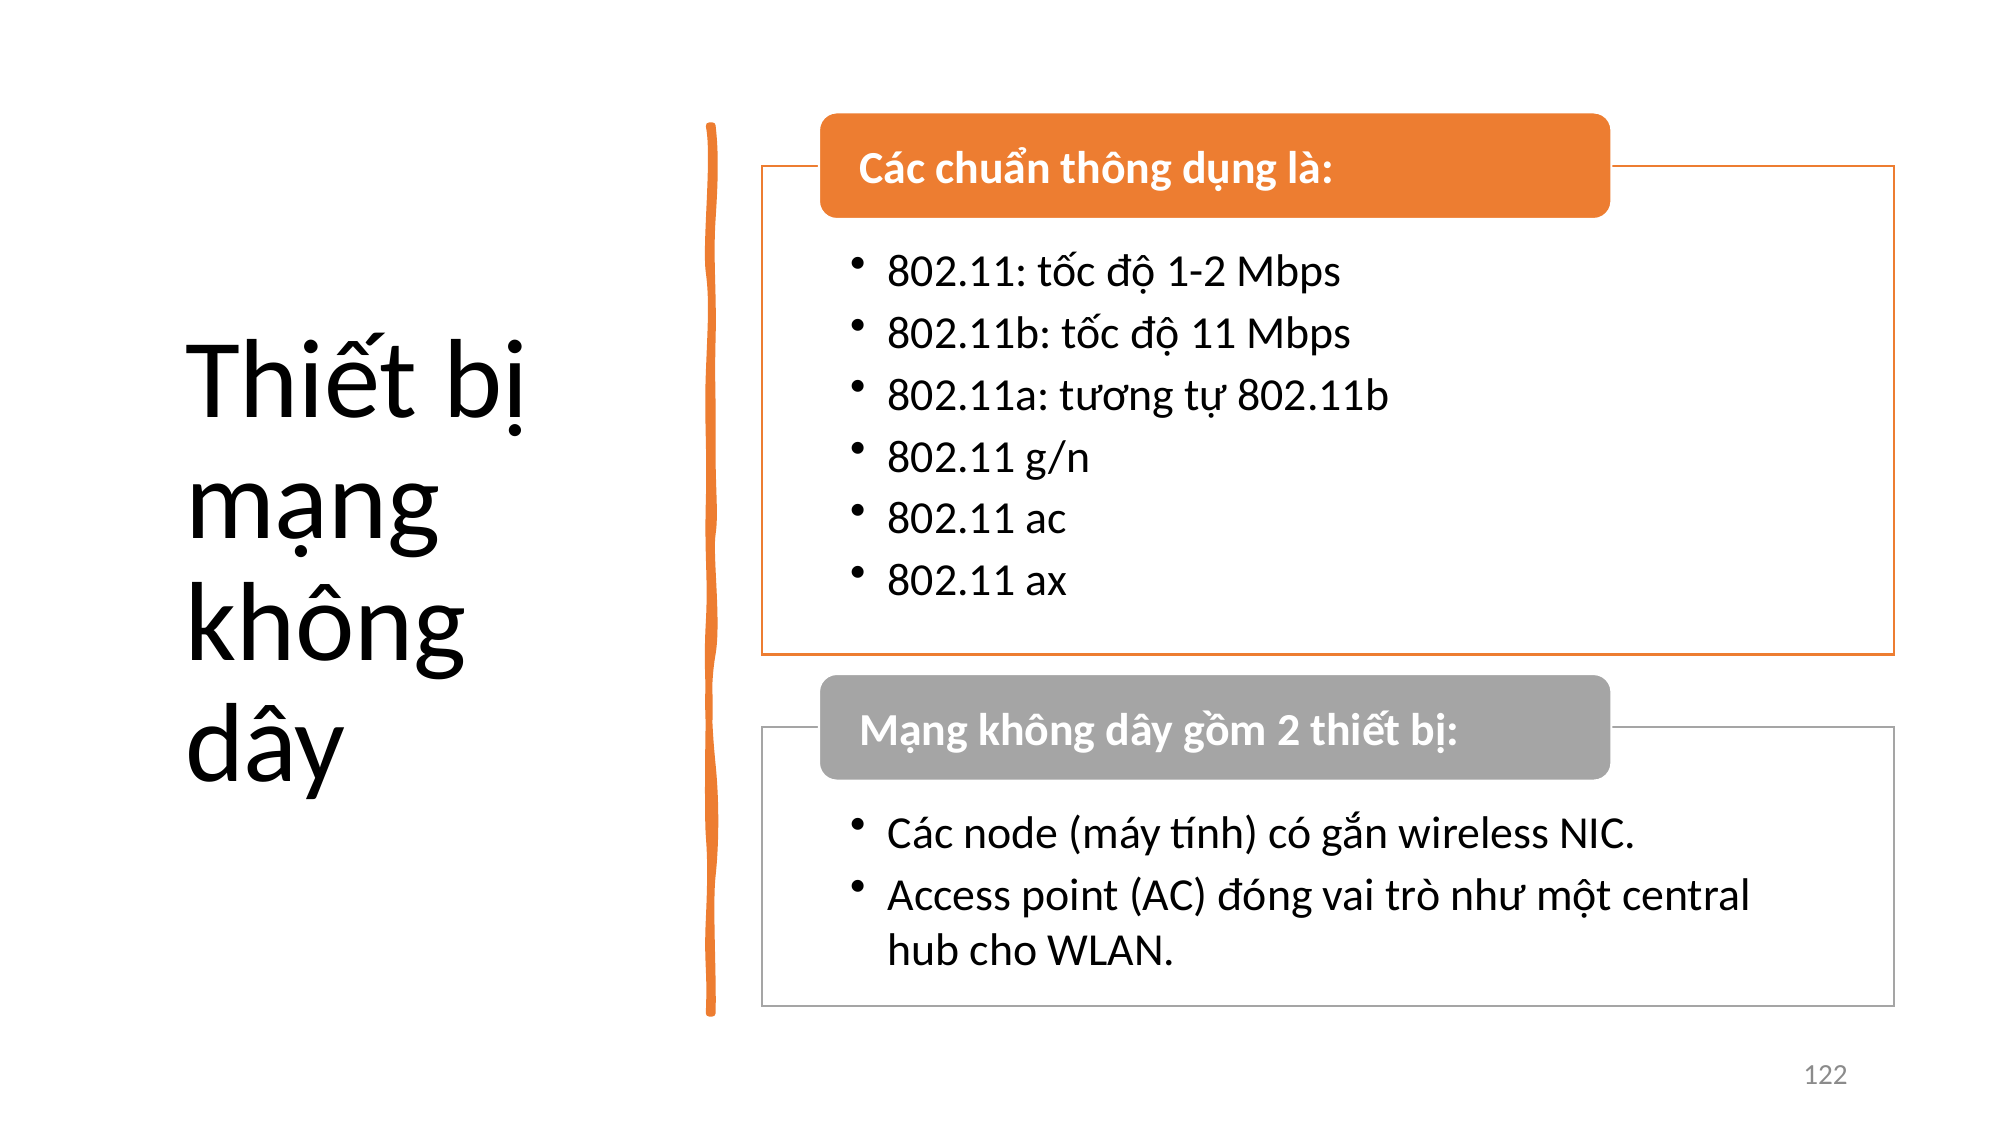

802.11: tốc độ 1-2 Mbps
802.11b: tốc độ 11 Mbps
802.11a: tương tự 802.11b
802.11 g/n
802.11 ac
802.11 ax
Các chuẩn thông dụng là:
Các node (máy tính) có gắn wireless NIC.
Access point (AC) đóng vai trò như một central hub cho WLAN.
Mạng không dây gồm 2 thiết bị:
# Thiết bị mạng không dây

122